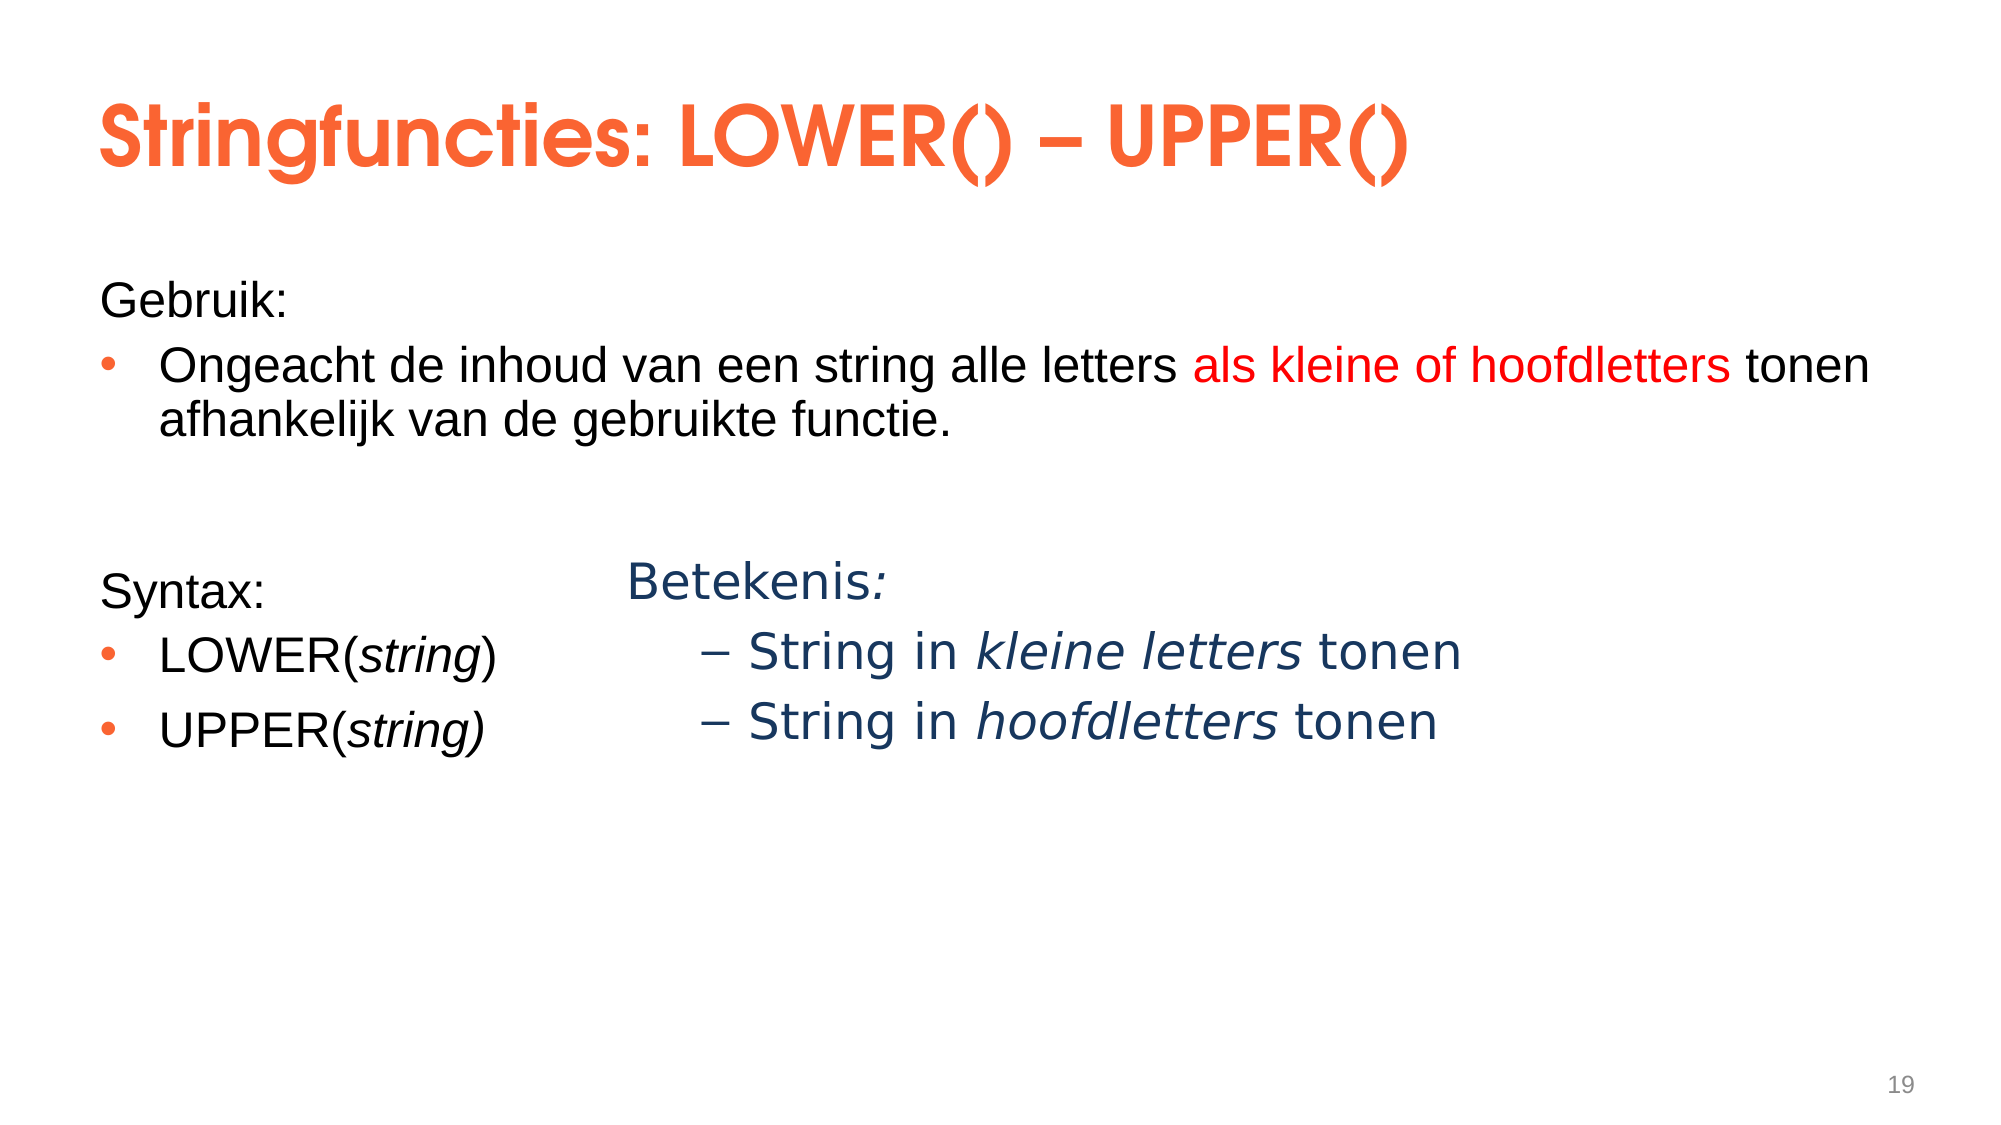

# Stringfuncties: LOWER() – UPPER()
Gebruik:
Ongeacht de inhoud van een string alle letters als kleine of hoofdletters tonen afhankelijk van de gebruikte functie.

Syntax:
LOWER(string)
UPPER(string)

Betekenis:
String in kleine letters tonen
String in hoofdletters tonen

19